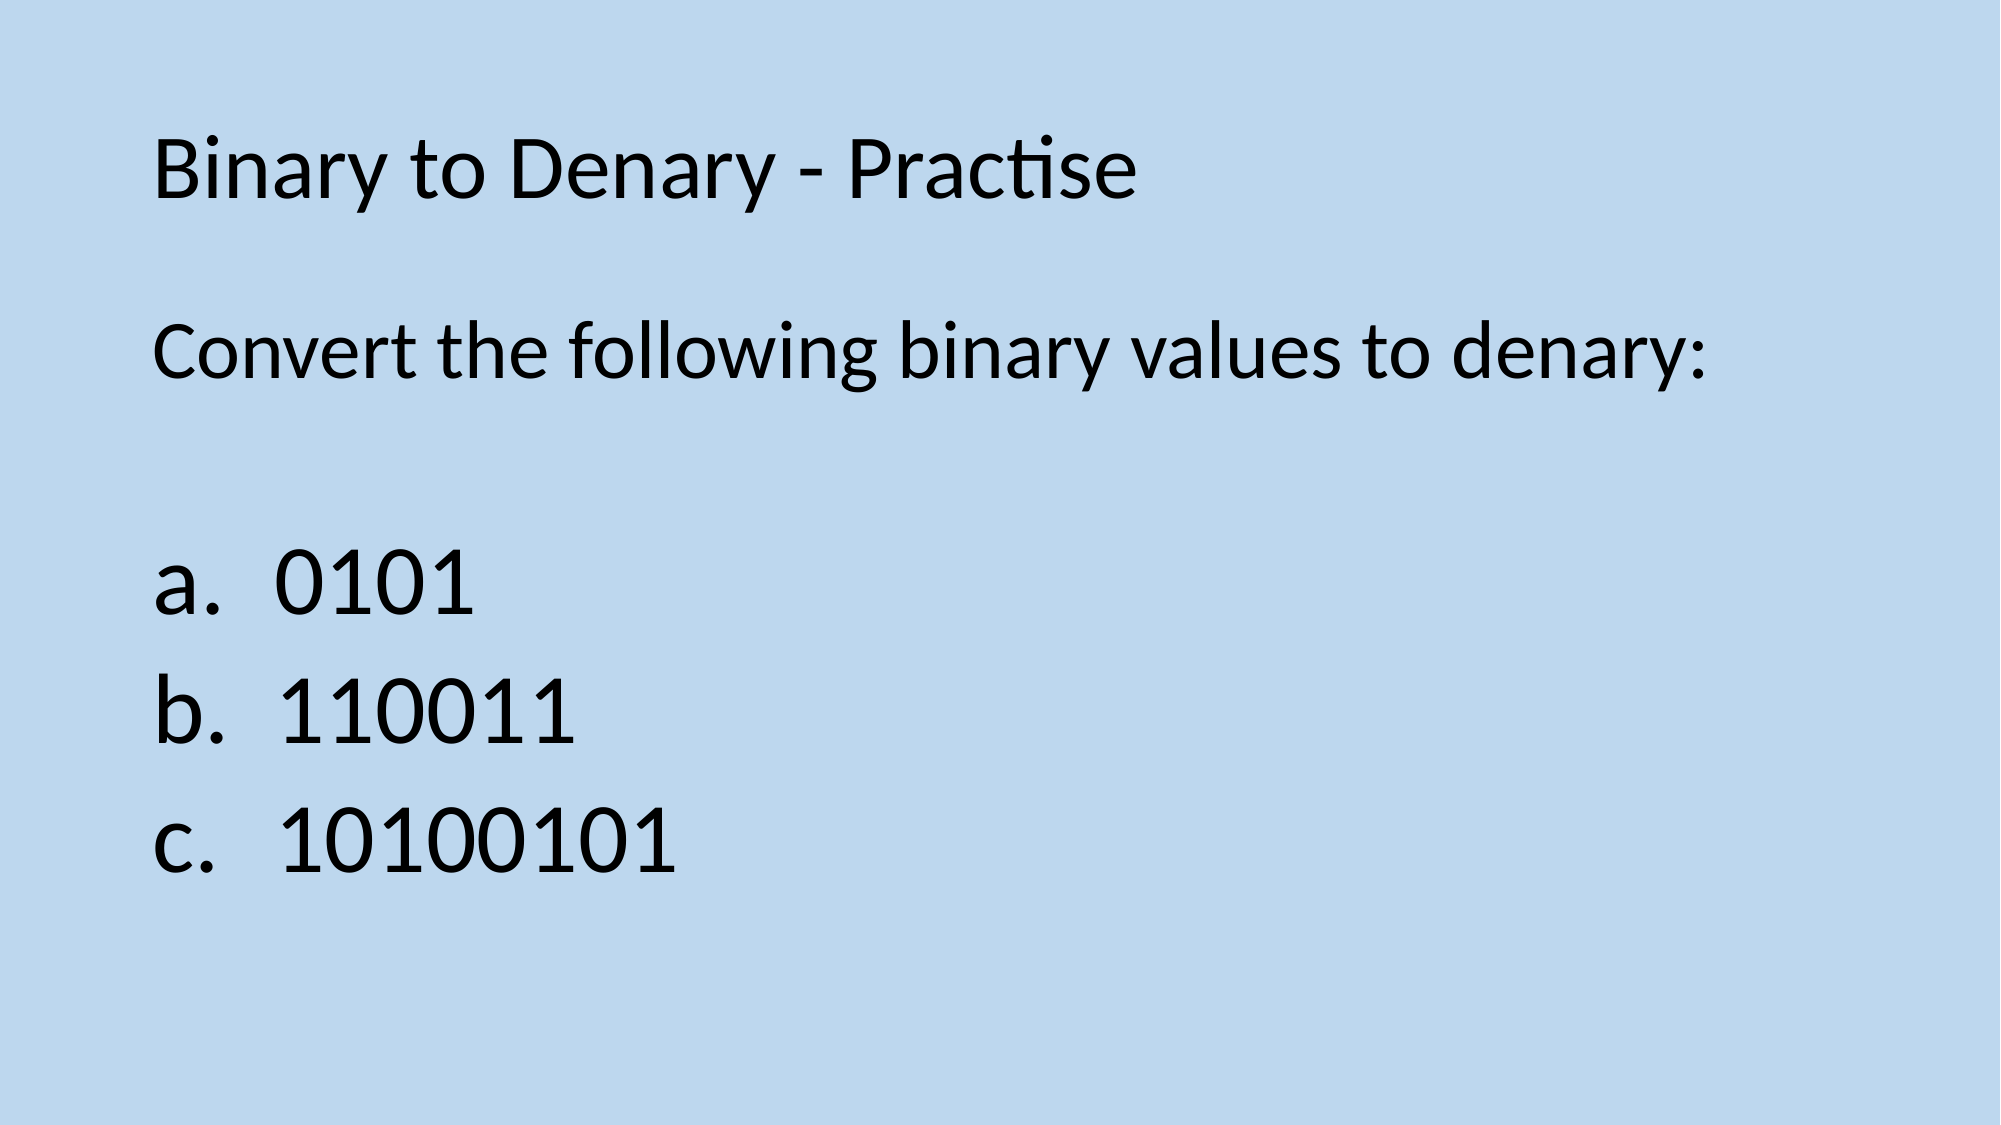

# Binary to Denary - Practise
Convert the following binary values to denary:

0101
110011
10100101